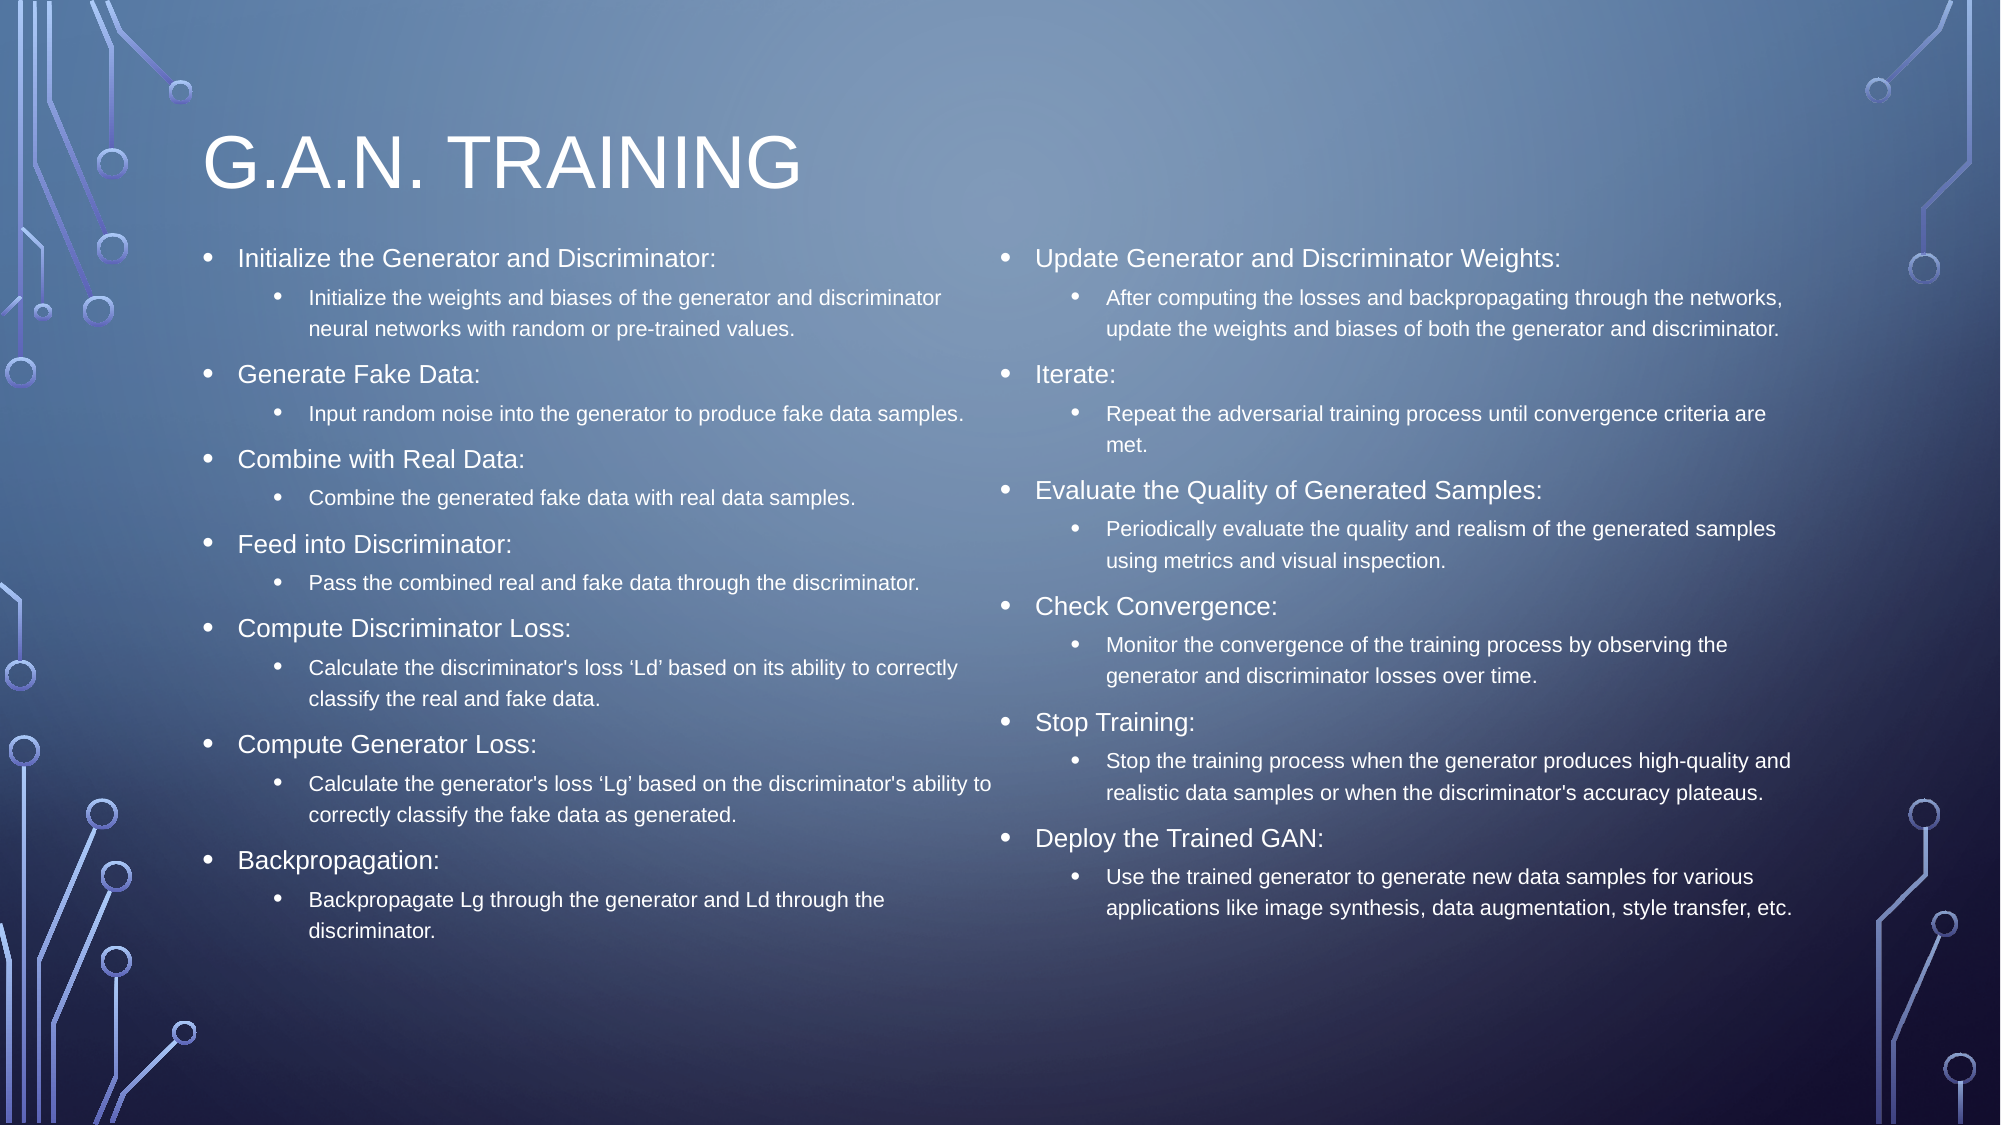

# G.A.N. Training
Initialize the Generator and Discriminator:
Initialize the weights and biases of the generator and discriminator neural networks with random or pre-trained values.
Generate Fake Data:
Input random noise into the generator to produce fake data samples.
Combine with Real Data:
Combine the generated fake data with real data samples.
Feed into Discriminator:
Pass the combined real and fake data through the discriminator.
Compute Discriminator Loss:
Calculate the discriminator's loss ‘Ld’ based on its ability to correctly classify the real and fake data.
Compute Generator Loss:
Calculate the generator's loss ‘Lg’ based on the discriminator's ability to correctly classify the fake data as generated.
Backpropagation:
Backpropagate Lg through the generator and Ld through the discriminator.
Update Generator and Discriminator Weights:
After computing the losses and backpropagating through the networks, update the weights and biases of both the generator and discriminator.
Iterate:
Repeat the adversarial training process until convergence criteria are met.
Evaluate the Quality of Generated Samples:
Periodically evaluate the quality and realism of the generated samples using metrics and visual inspection.
Check Convergence:
Monitor the convergence of the training process by observing the generator and discriminator losses over time.
Stop Training:
Stop the training process when the generator produces high-quality and realistic data samples or when the discriminator's accuracy plateaus.
Deploy the Trained GAN:
Use the trained generator to generate new data samples for various applications like image synthesis, data augmentation, style transfer, etc.